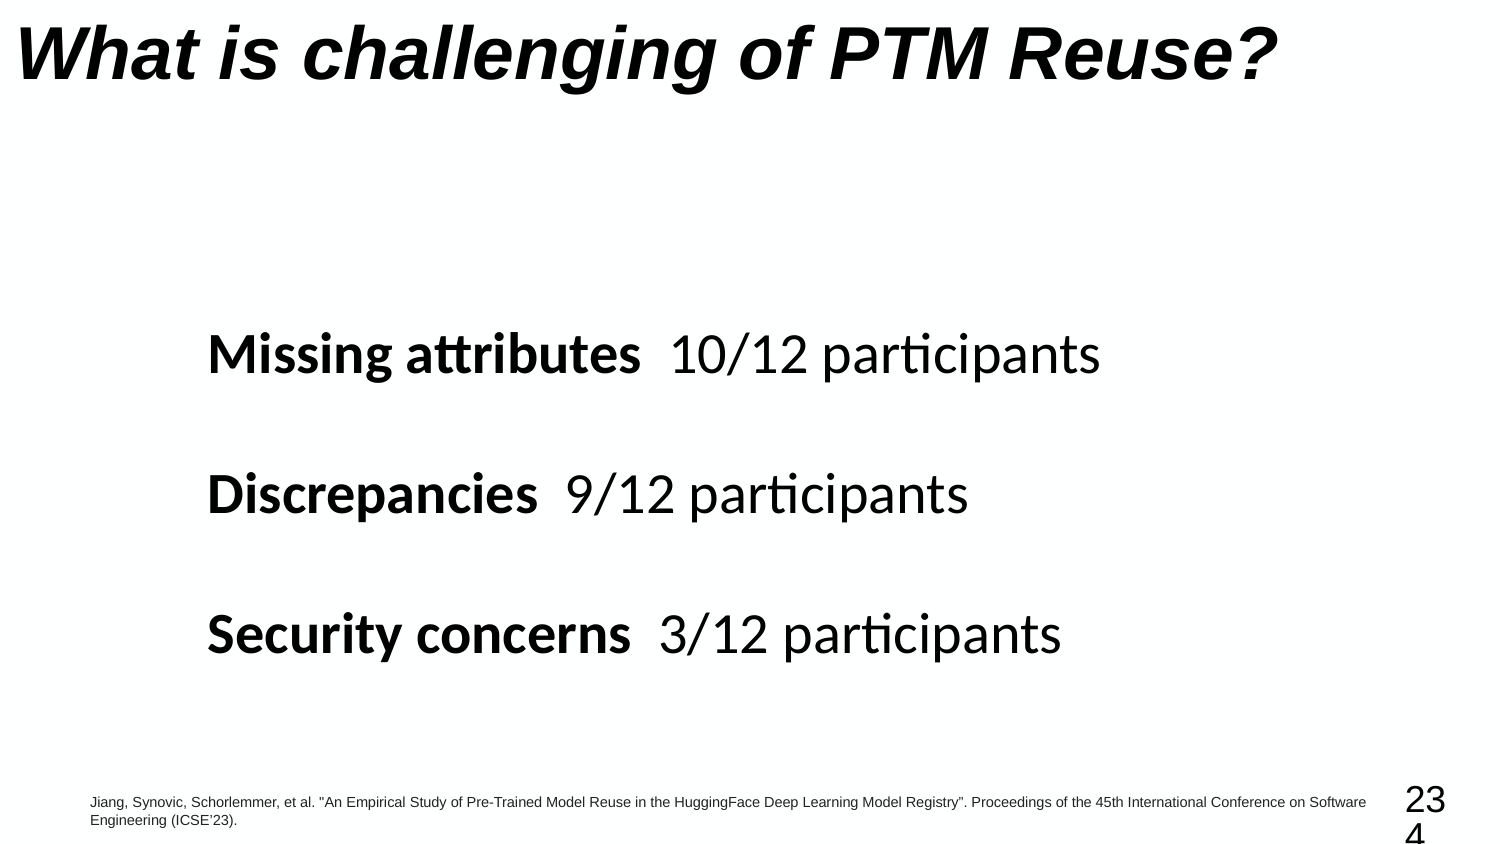

# What is challenging of PTM Reuse?
Missing attributes  10/12 participants
Discrepancies  9/12 participants
Security concerns  3/12 participants
234
Jiang, Synovic, Schorlemmer, et al. "An Empirical Study of Pre-Trained Model Reuse in the HuggingFace Deep Learning Model Registry”. Proceedings of the 45th International Conference on Software Engineering (ICSE’23).